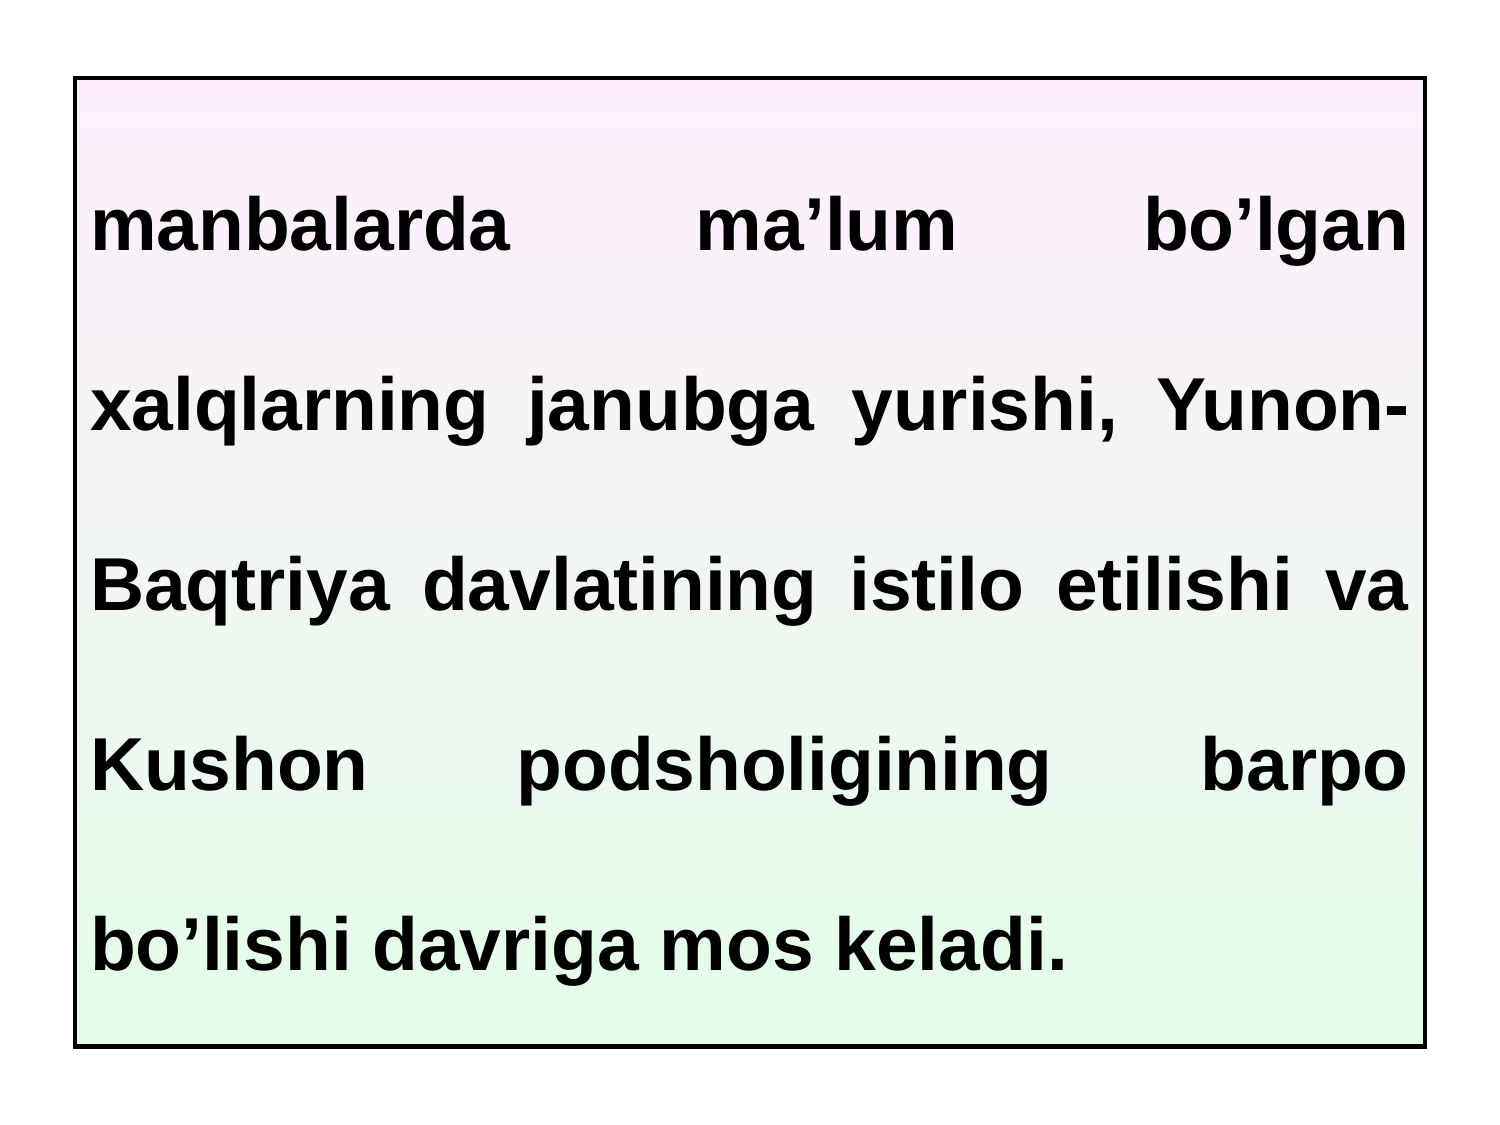

manbalarda ma’lum bo’lgan xalqlarning janubga yurishi, Yunon-Baqtriya davlatining istilo etilishi va Kushon podsholigining barpo bo’lishi davriga mos keladi.